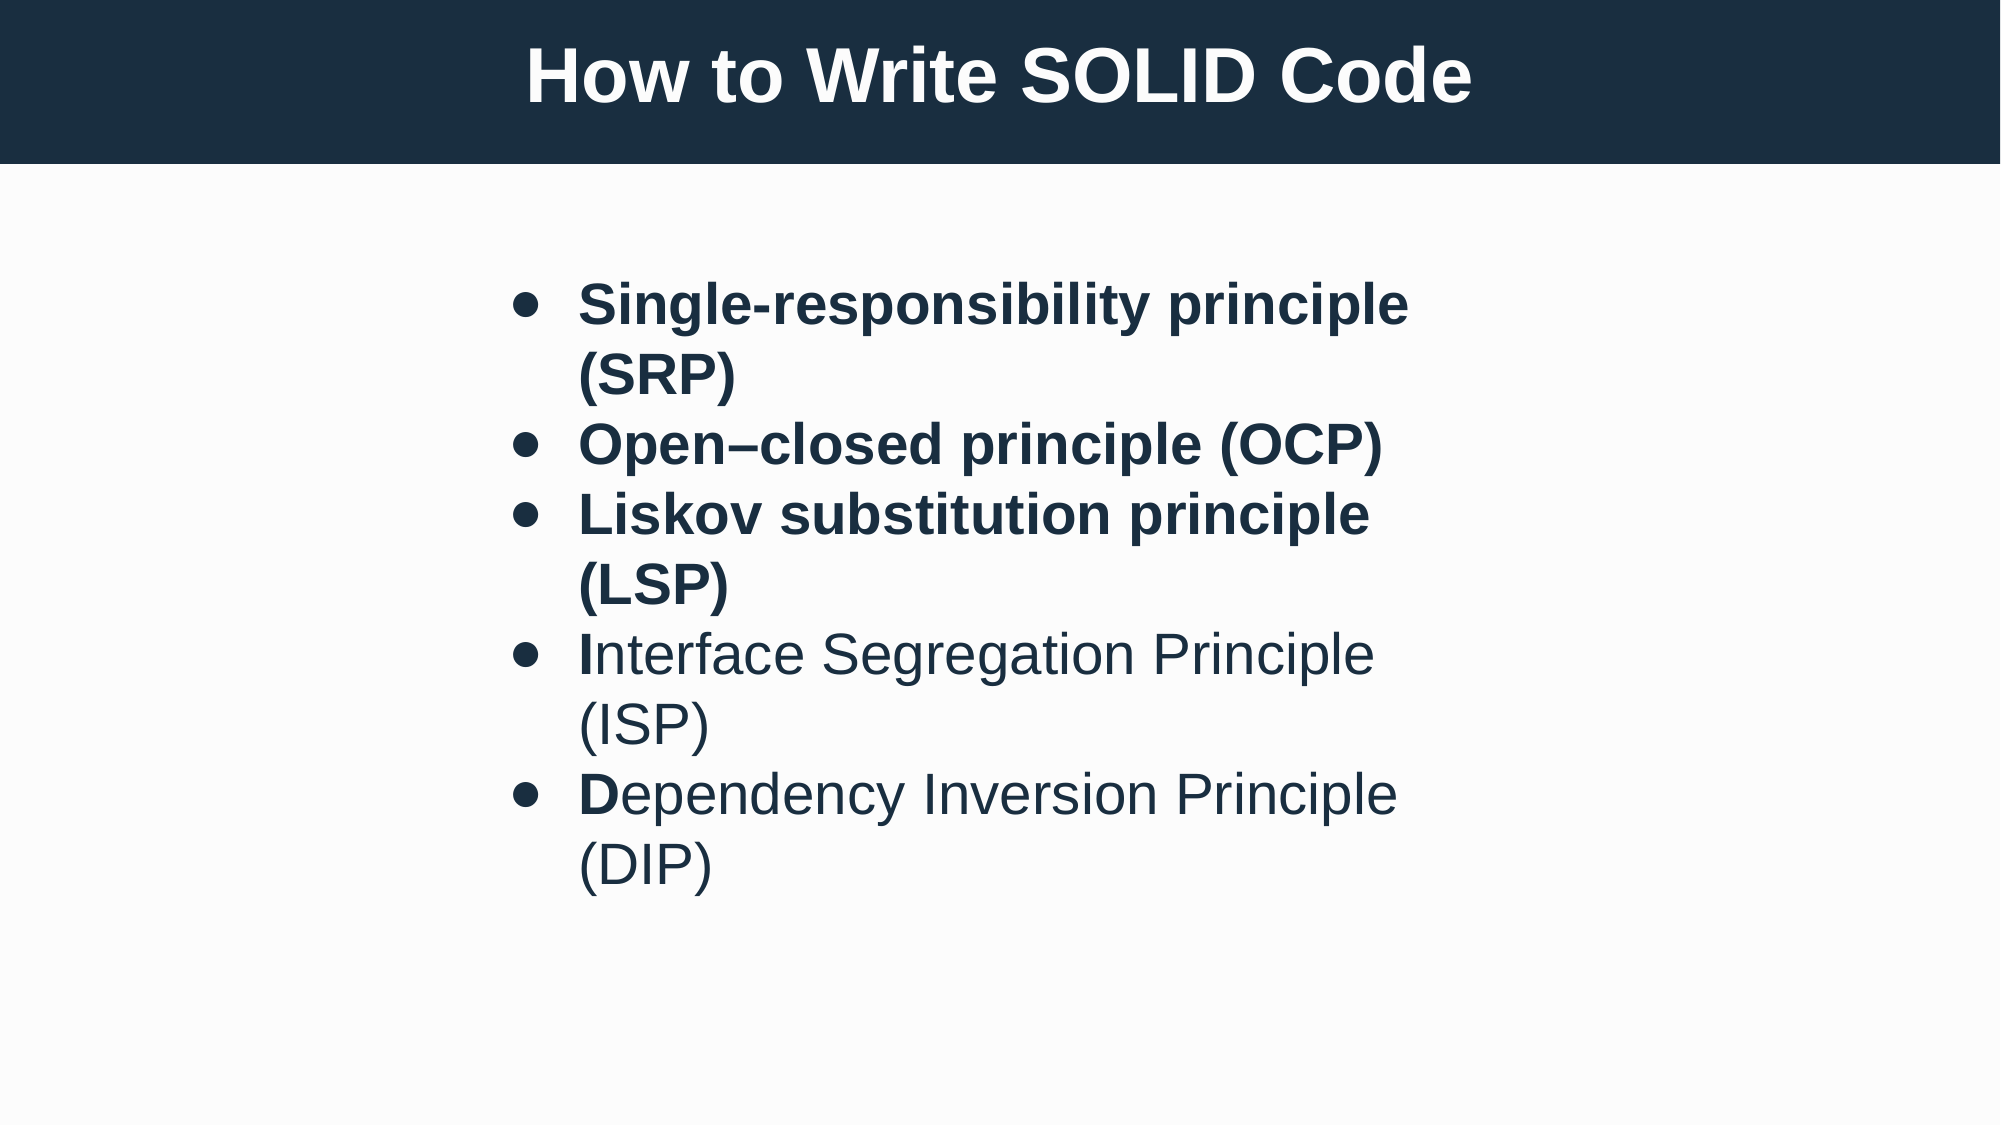

# How to Write SOLID Code
Single-responsibility principle (SRP)
Open–closed principle (OCP)
Liskov substitution principle (LSP)
Interface Segregation Principle (ISP)
Dependency Inversion Principle (DIP)